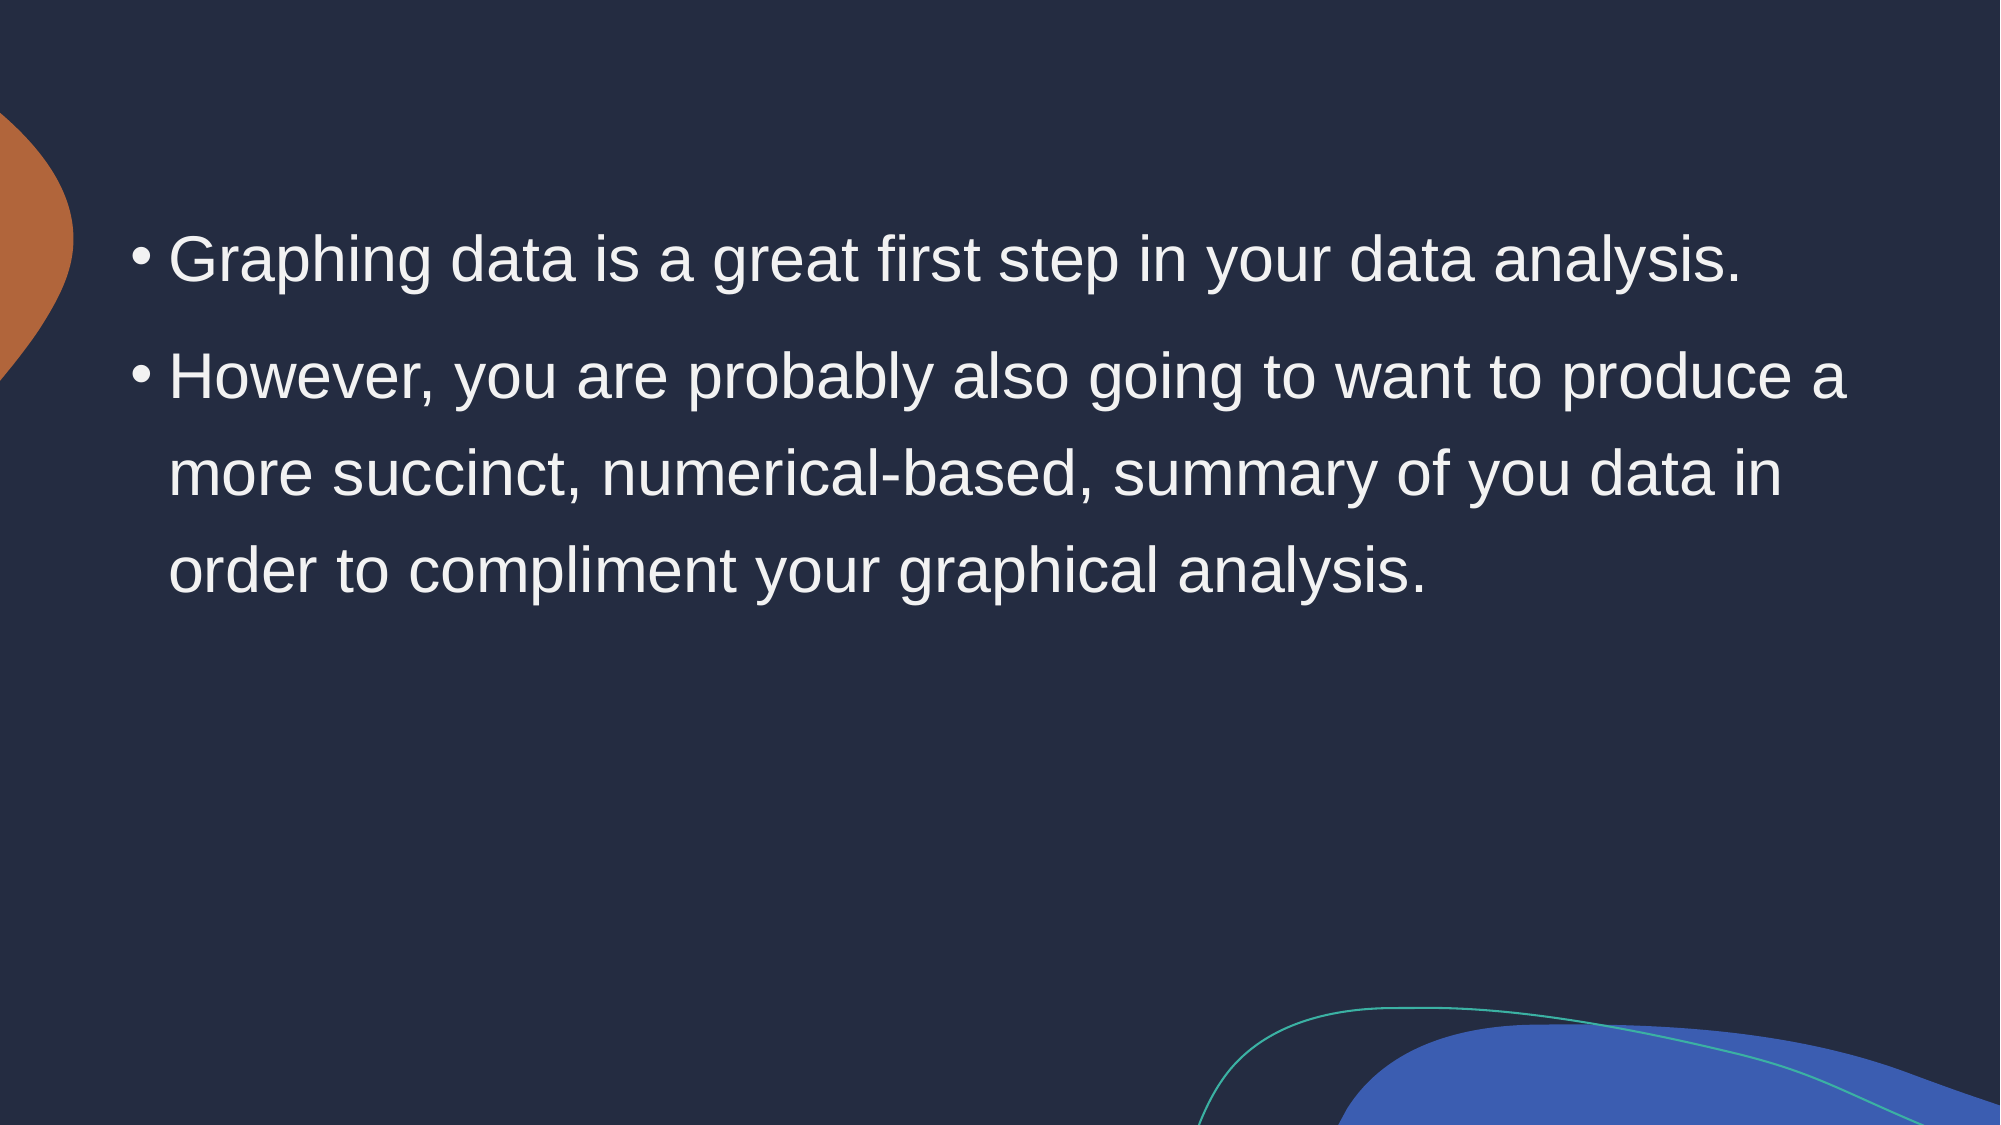

Graphing data is a great first step in your data analysis.
However, you are probably also going to want to produce a more succinct, numerical-based, summary of you data in order to compliment your graphical analysis.